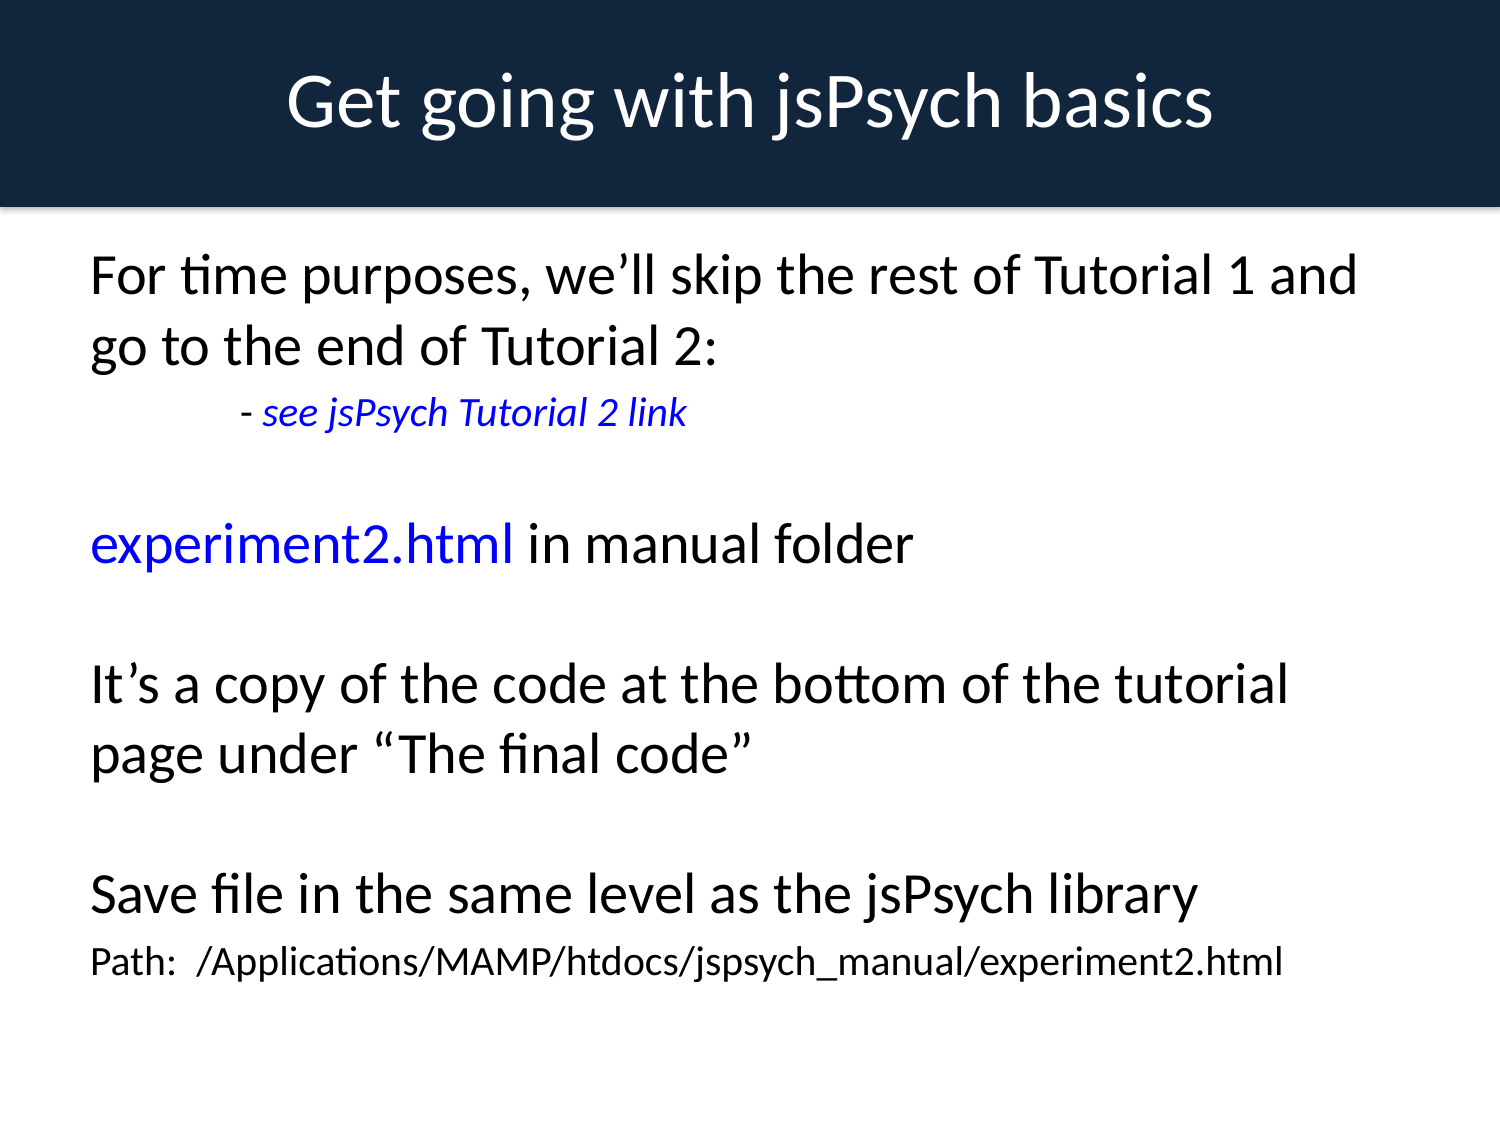

Get going with jsPsych basics
For time purposes, we’ll skip the rest of Tutorial 1 and go to the end of Tutorial 2:
	- see jsPsych Tutorial 2 link

experiment2.html in manual folder

It’s a copy of the code at the bottom of the tutorial page under “The final code”

Save file in the same level as the jsPsych library
Path:  /Applications/MAMP/htdocs/jspsych_manual/experiment2.html